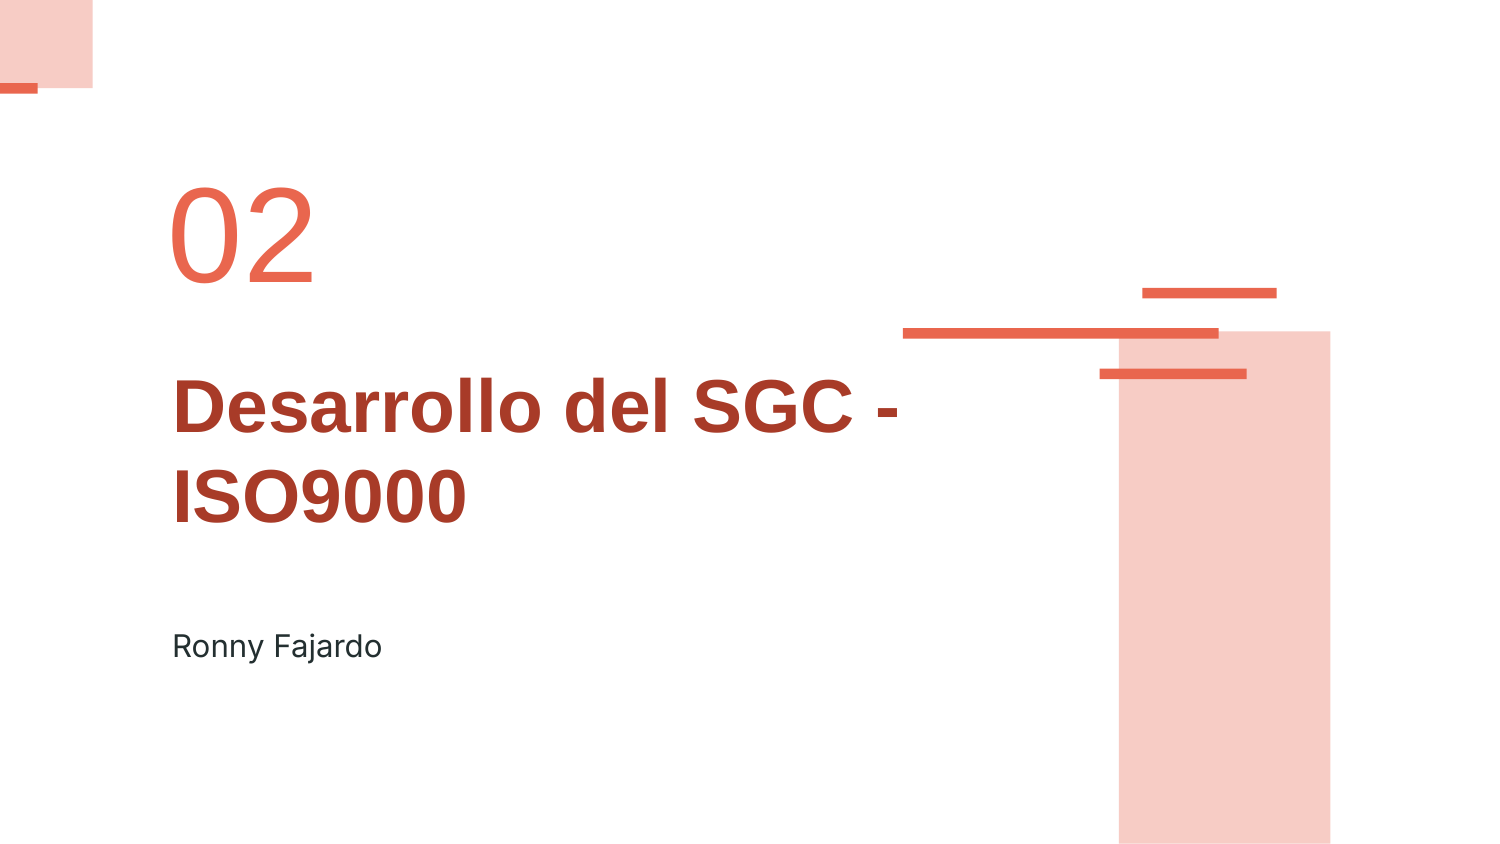

02
# Desarrollo del SGC - ISO9000
Ronny Fajardo